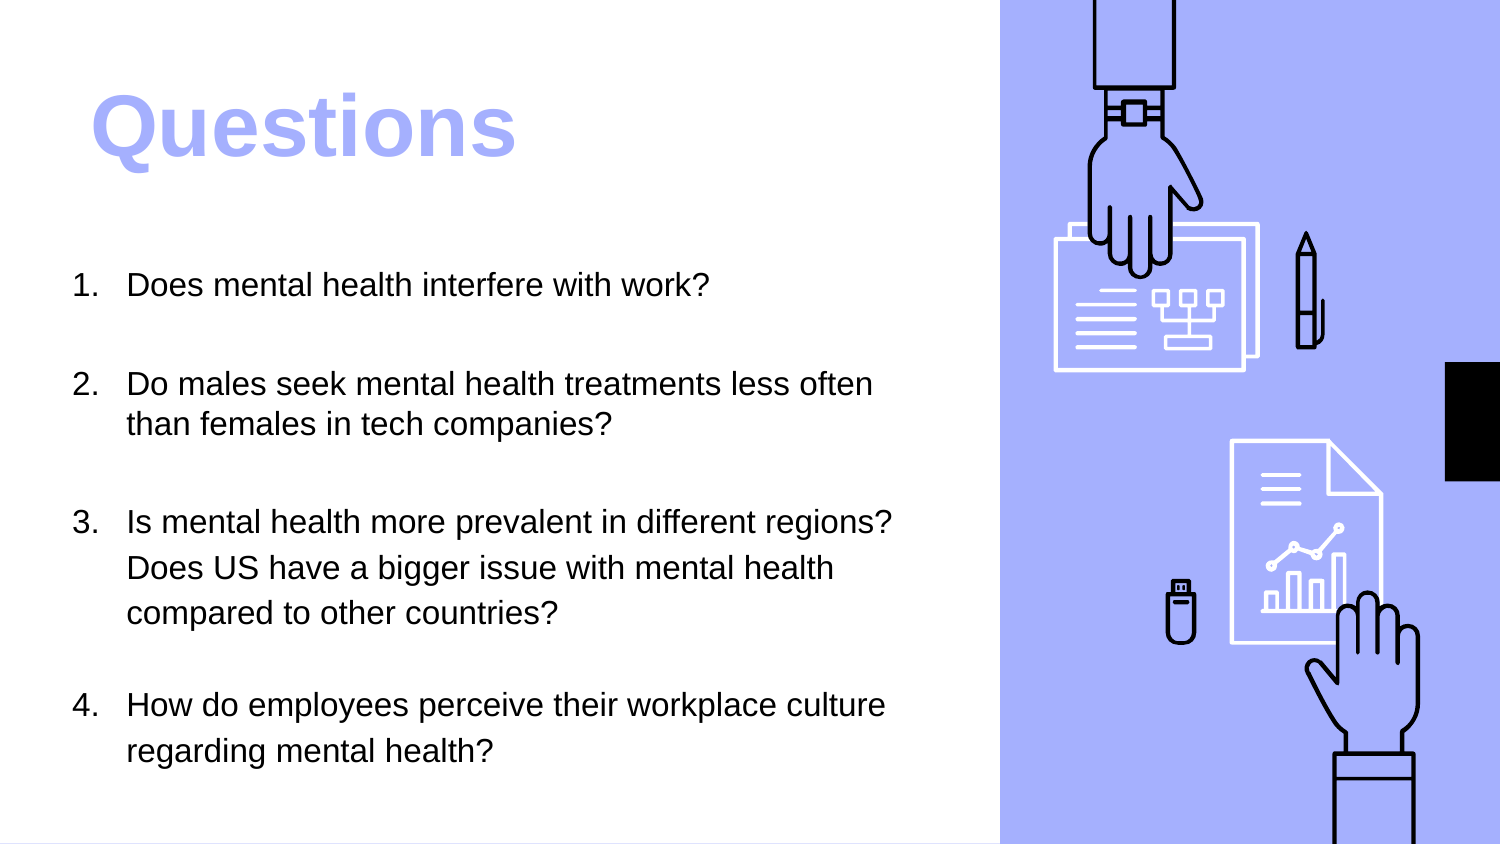

# Questions
Does mental health interfere with work?

Do males seek mental health treatments less often than females in tech companies?

Is mental health more prevalent in different regions? Does US have a bigger issue with mental health compared to other countries?

How do employees perceive their workplace culture regarding mental health?